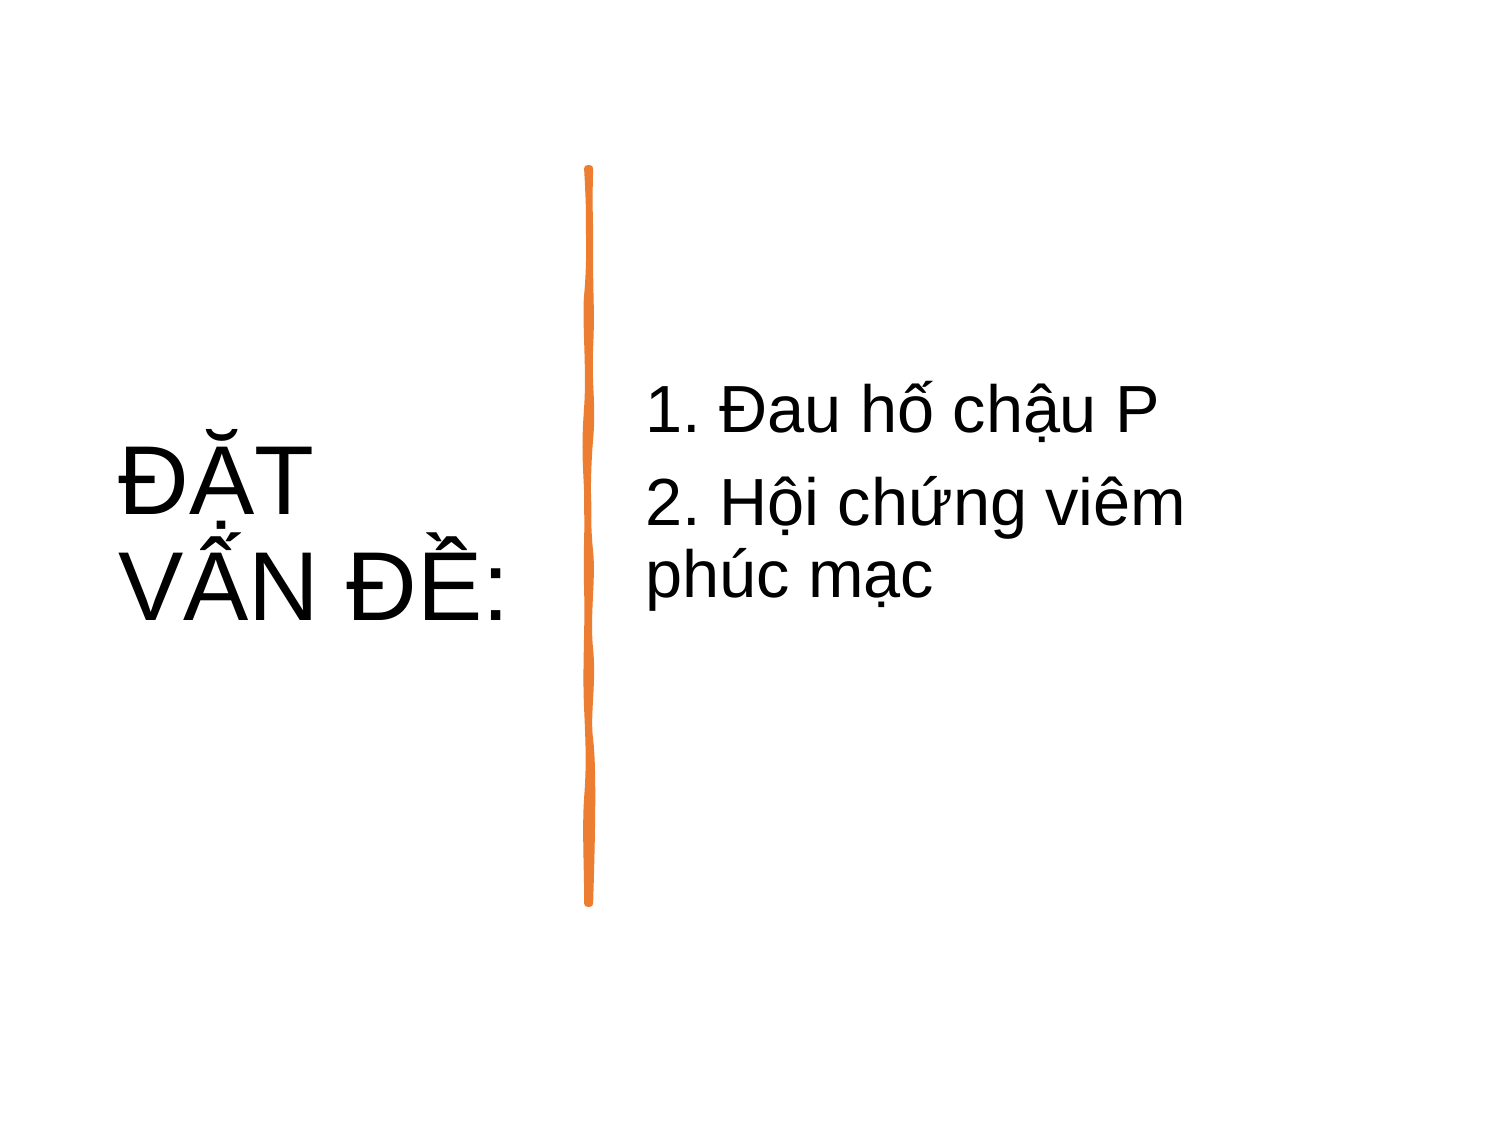

# ĐẶT VẤN ĐỀ:

1. Đau hố chậu P
2. Hội chứng viêm phúc mạc